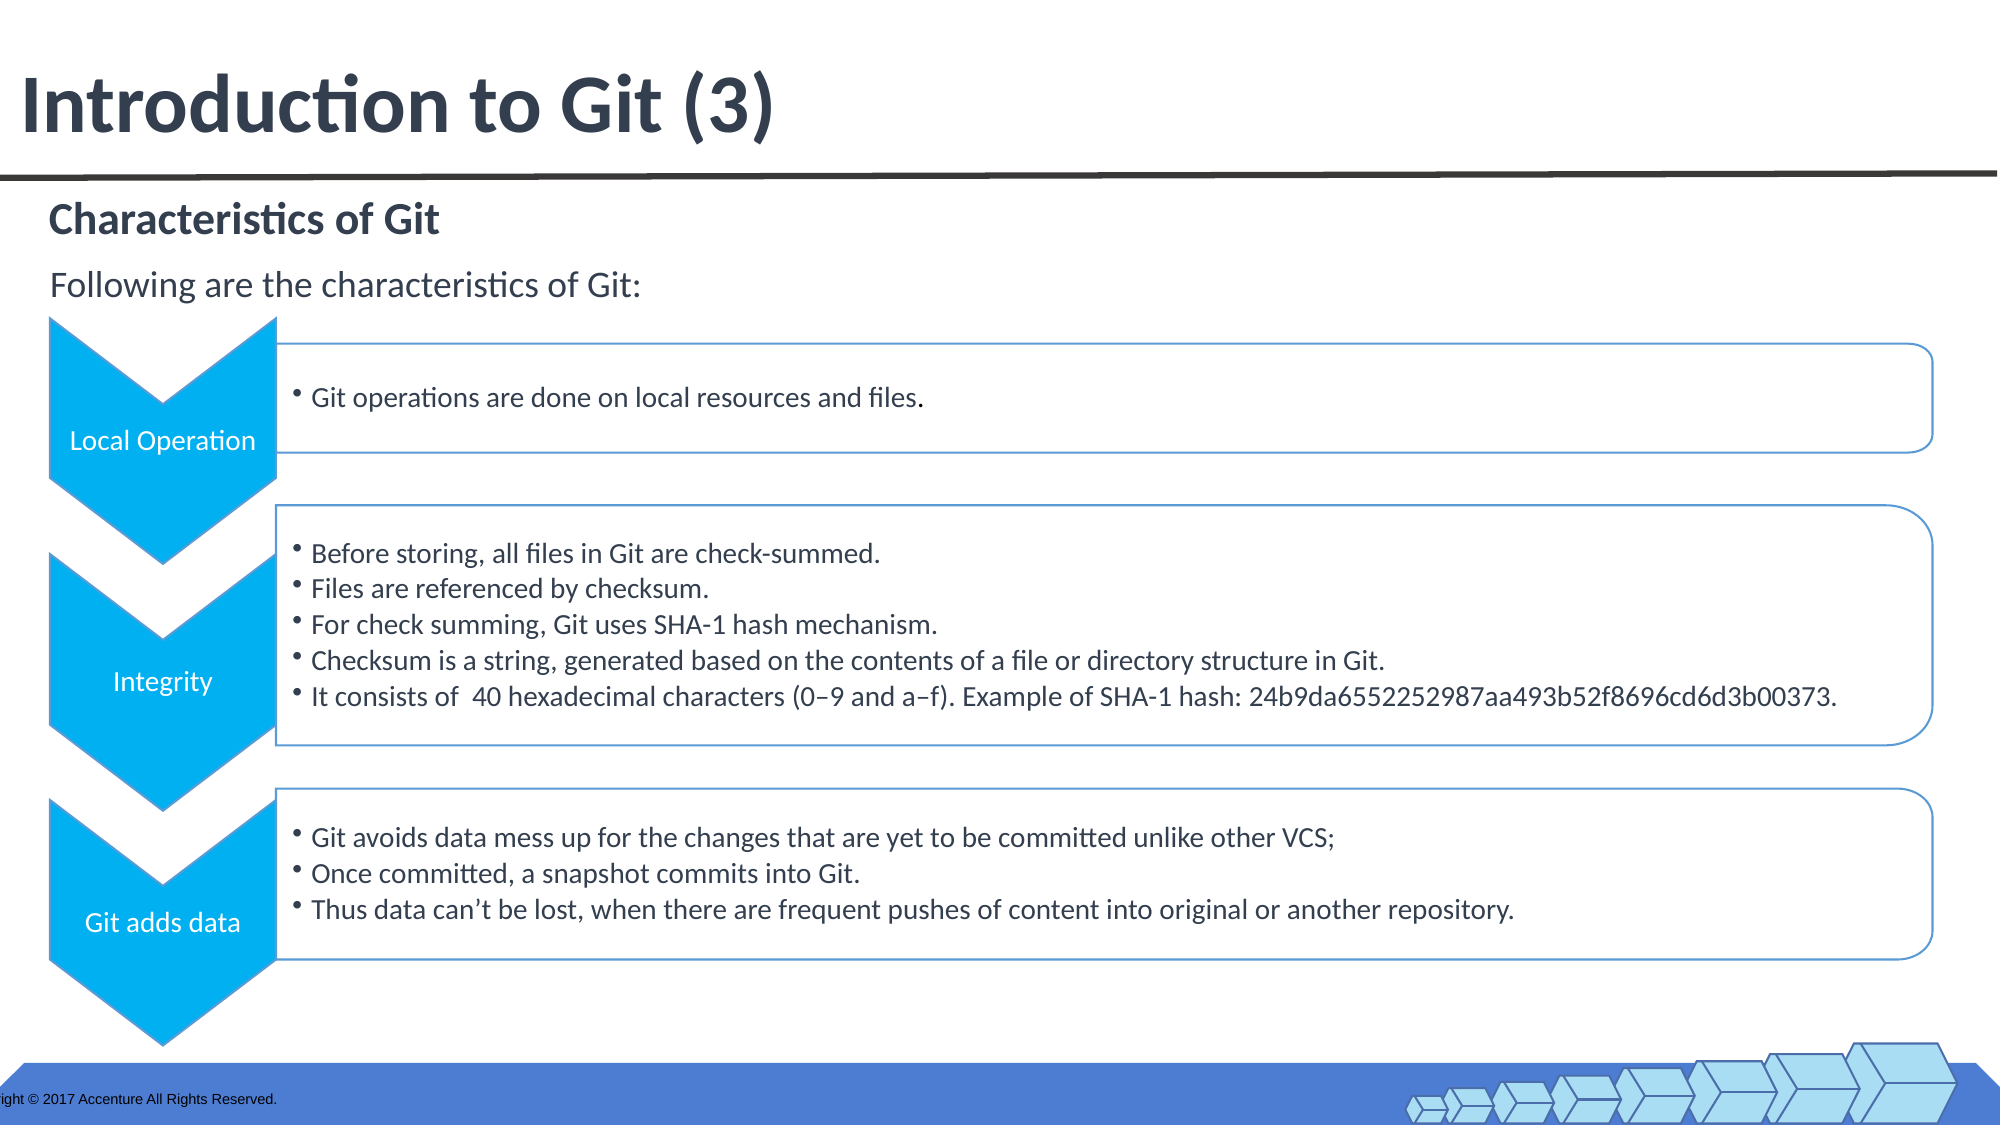

# Introduction to Git (3)
Characteristics of Git
Following are the characteristics of Git:

Local Operation
Git operations are done on local resources and files.
Before storing, all files in Git are check-summed.
Files are referenced by checksum.
For check summing, Git uses SHA-1 hash mechanism.
Checksum is a string, generated based on the contents of a file or directory structure in Git.
It consists of  40 hexadecimal characters (0–9 and a–f). Example of SHA-1 hash: 24b9da6552252987aa493b52f8696cd6d3b00373.
Integrity
Git avoids data mess up for the changes that are yet to be committed unlike other VCS;
Once committed, a snapshot commits into Git.
Thus data can’t be lost, when there are frequent pushes of content into original or another repository.
Git adds data